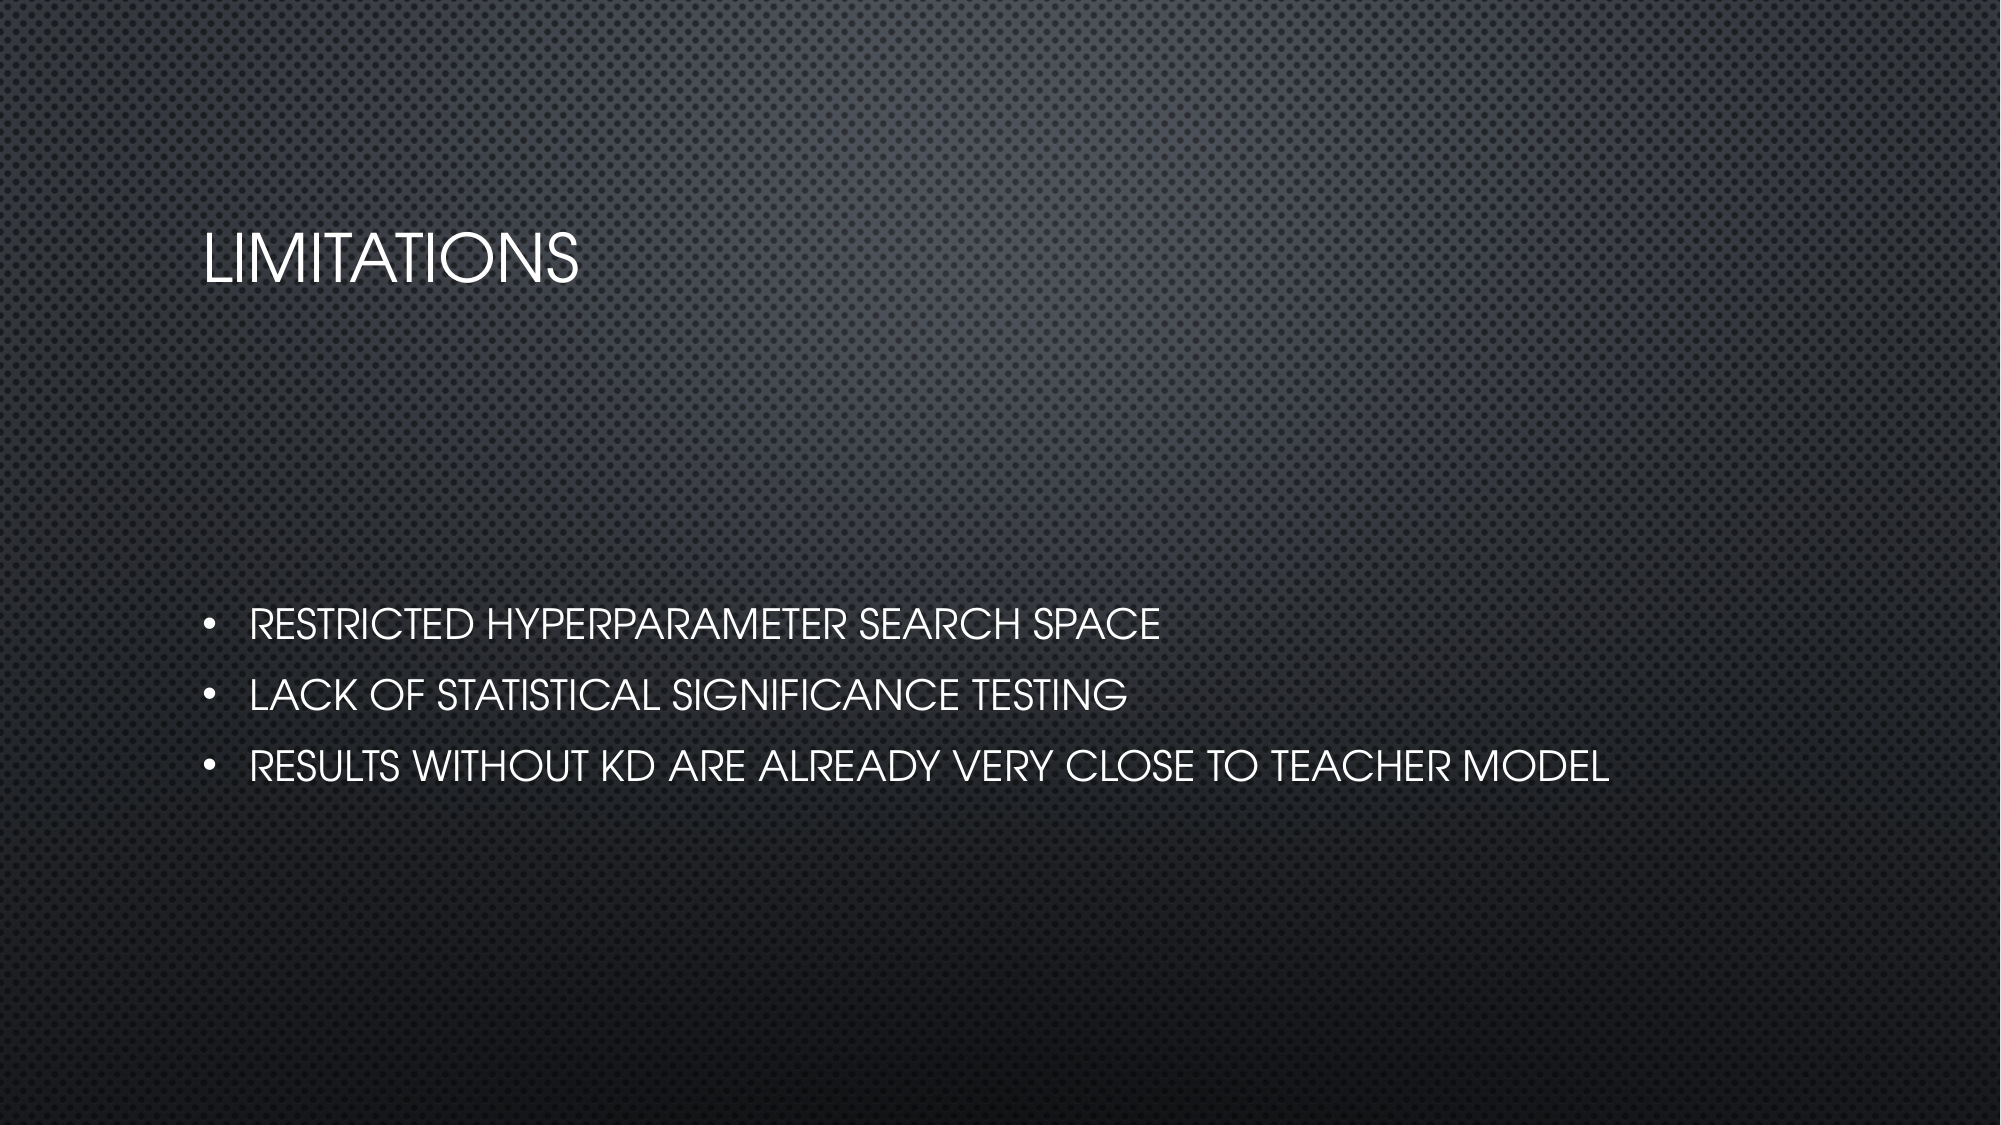

# Limitations
Restricted Hyperparameter search space
Lack of statistical significance testing
Results without KD are already very close to teacher model